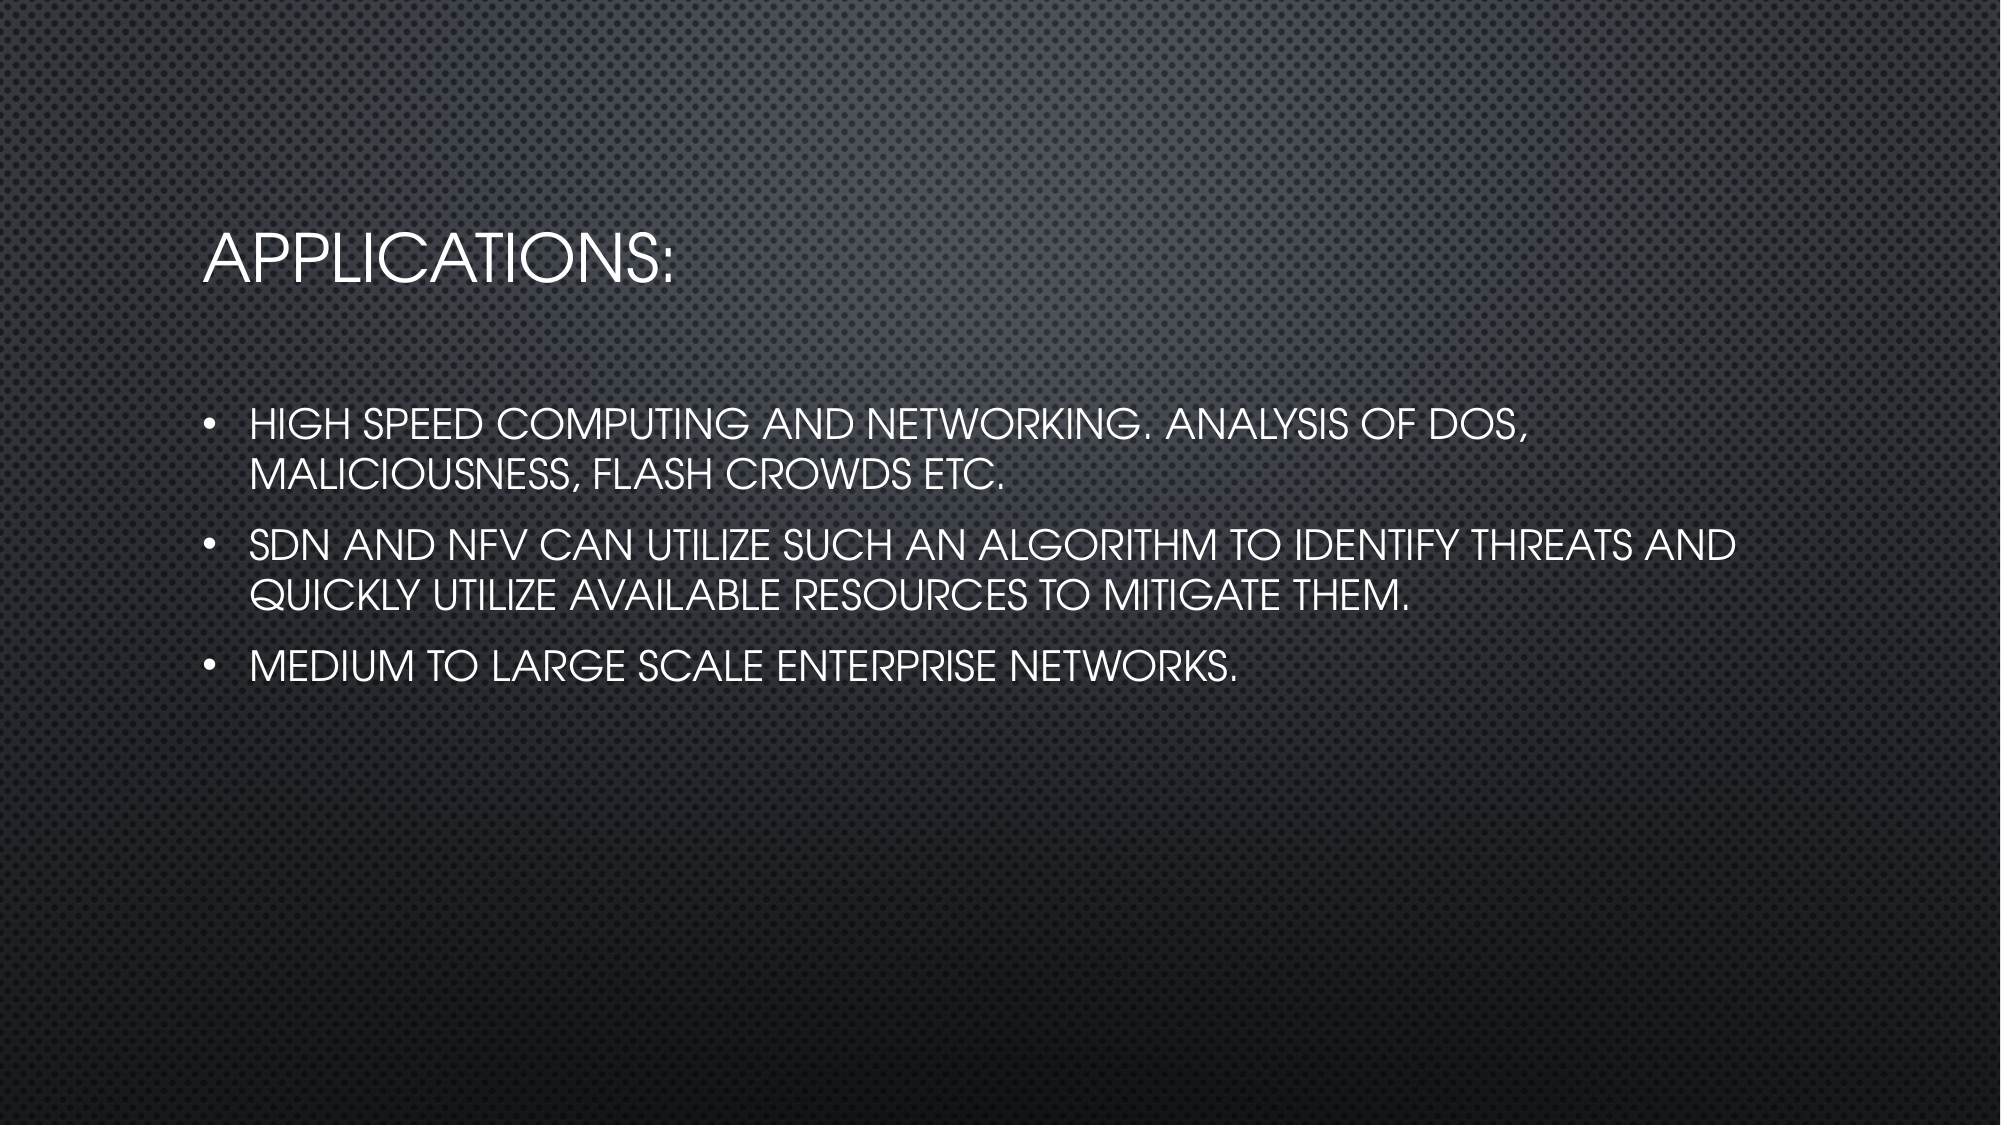

# Applications:
High speed computing and networking. Analysis of DOS, maliciousness, flash crowds etc.
SDN and NFV can utilize such an algorithm to identify threats and quickly utilize available resources to mitigate them.
Medium to Large Scale enterprise networks.